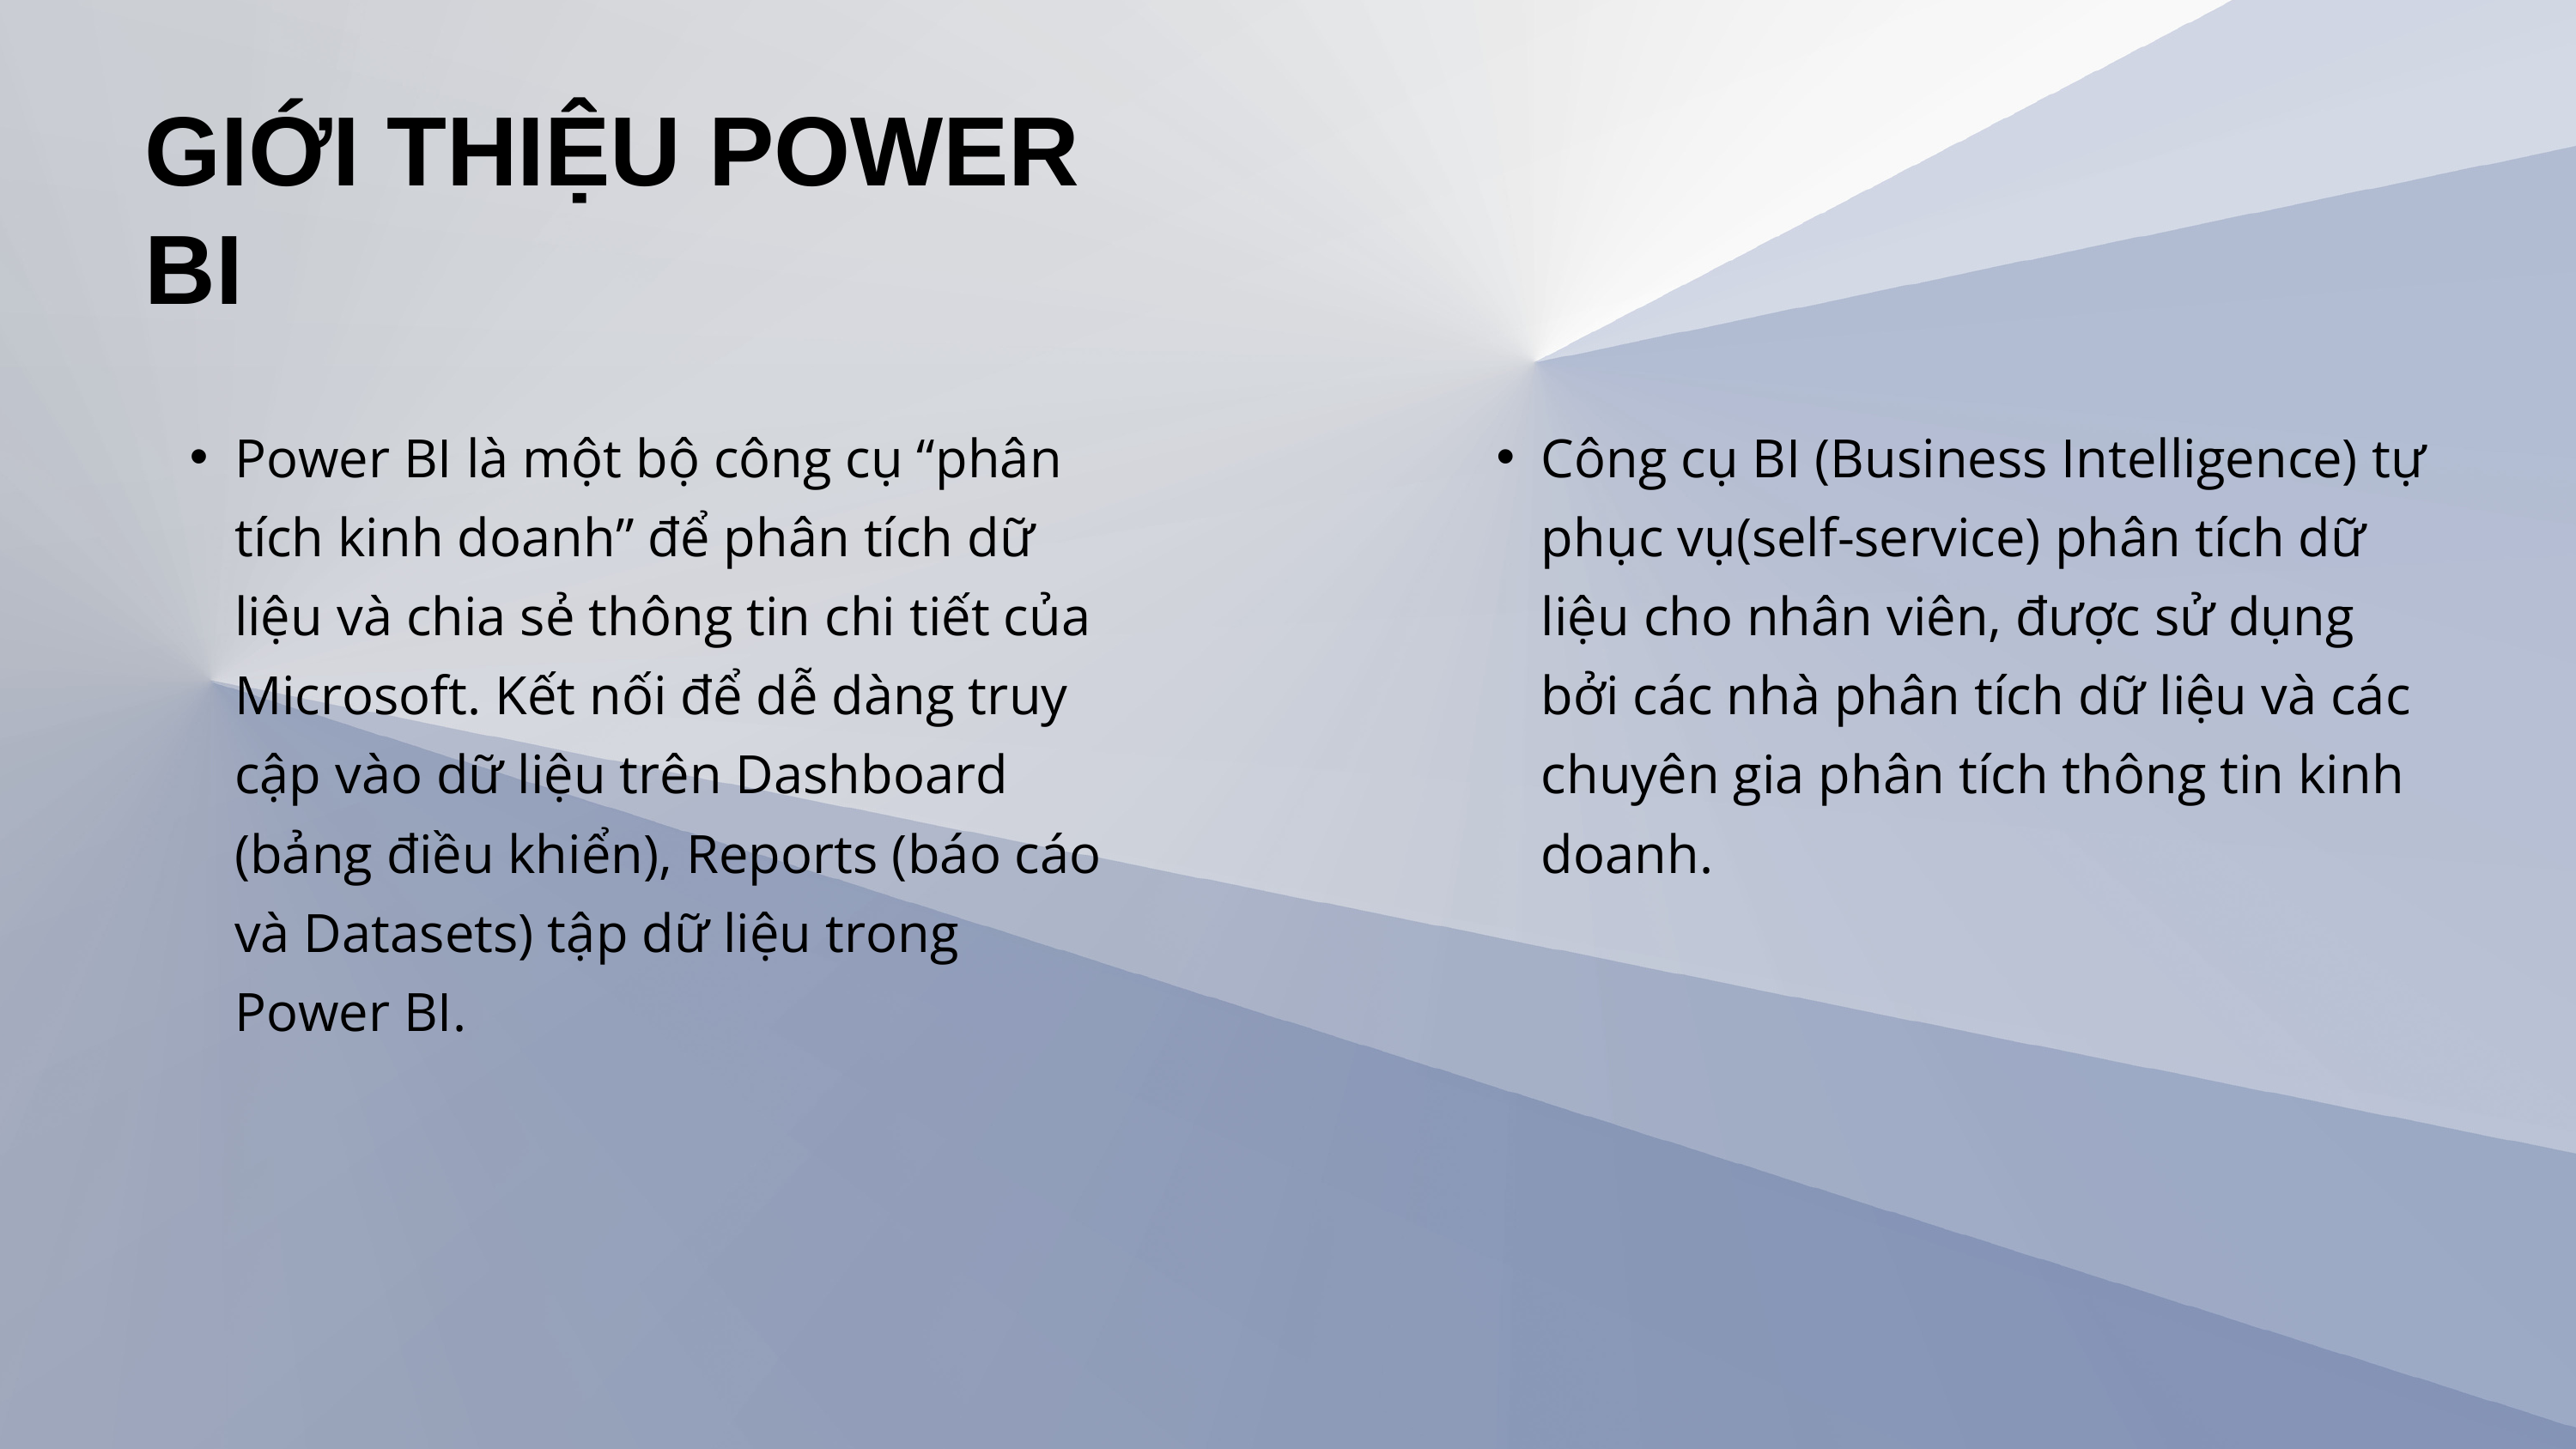

GIỚI THIỆU POWER BI
Power BI là một bộ công cụ “phân tích kinh doanh” để phân tích dữ liệu và chia sẻ thông tin chi tiết của Microsoft. Kết nối để dễ dàng truy cập vào dữ liệu trên Dashboard (bảng điều khiển), Reports (báo cáo và Datasets) tập dữ liệu trong Power BI.
Công cụ BI (Business Intelligence) tự phục vụ(self-service) phân tích dữ liệu cho nhân viên, được sử dụng bởi các nhà phân tích dữ liệu và các chuyên gia phân tích thông tin kinh doanh.